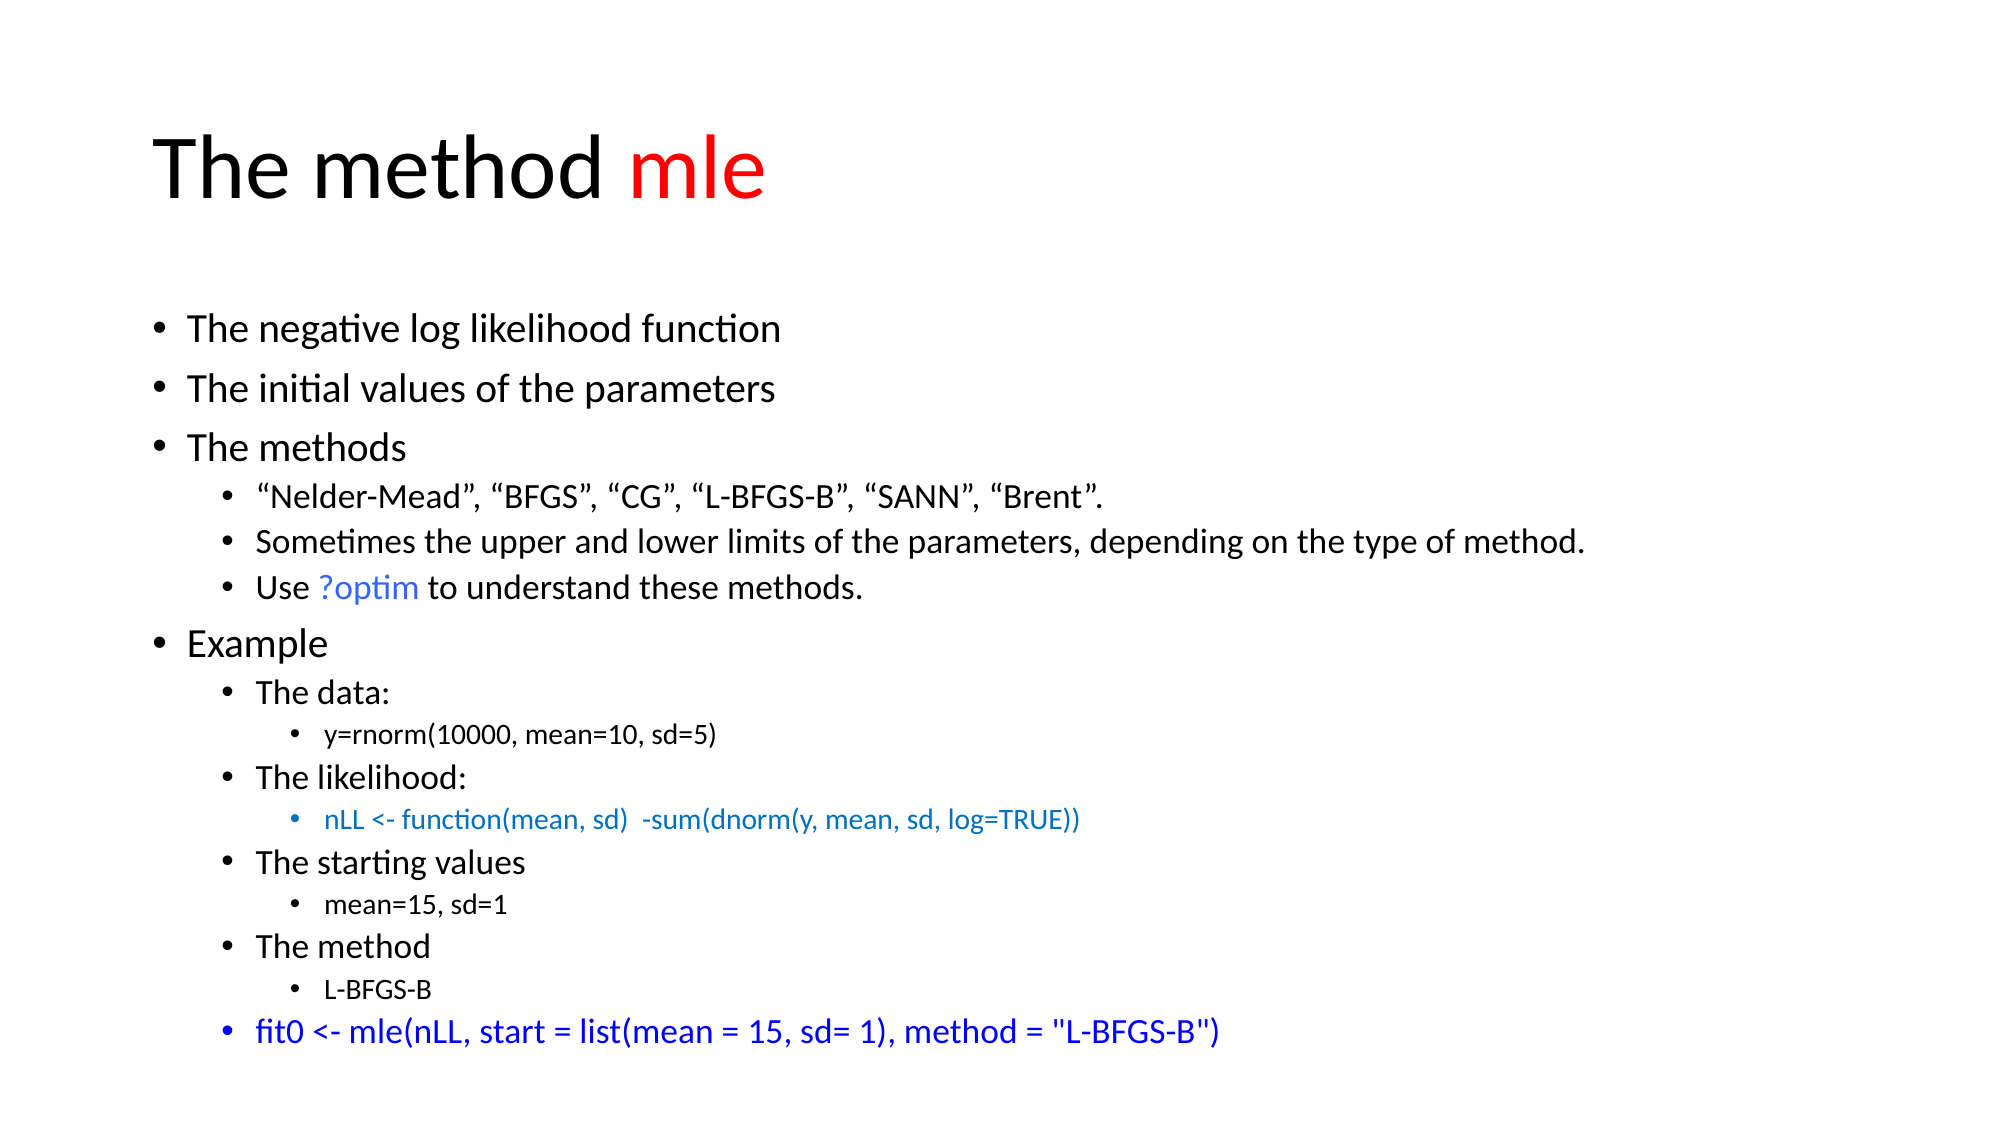

# The method mle
The negative log likelihood function
The initial values of the parameters
The methods
“Nelder-Mead”, “BFGS”, “CG”, “L-BFGS-B”, “SANN”, “Brent”.
Sometimes the upper and lower limits of the parameters, depending on the type of method.
Use ?optim to understand these methods.
Example
The data:
y=rnorm(10000, mean=10, sd=5)
The likelihood:
nLL <- function(mean, sd)  -sum(dnorm(y, mean, sd, log=TRUE))
The starting values
mean=15, sd=1
The method
L-BFGS-B
fit0 <- mle(nLL, start = list(mean = 15, sd= 1), method = "L-BFGS-B")